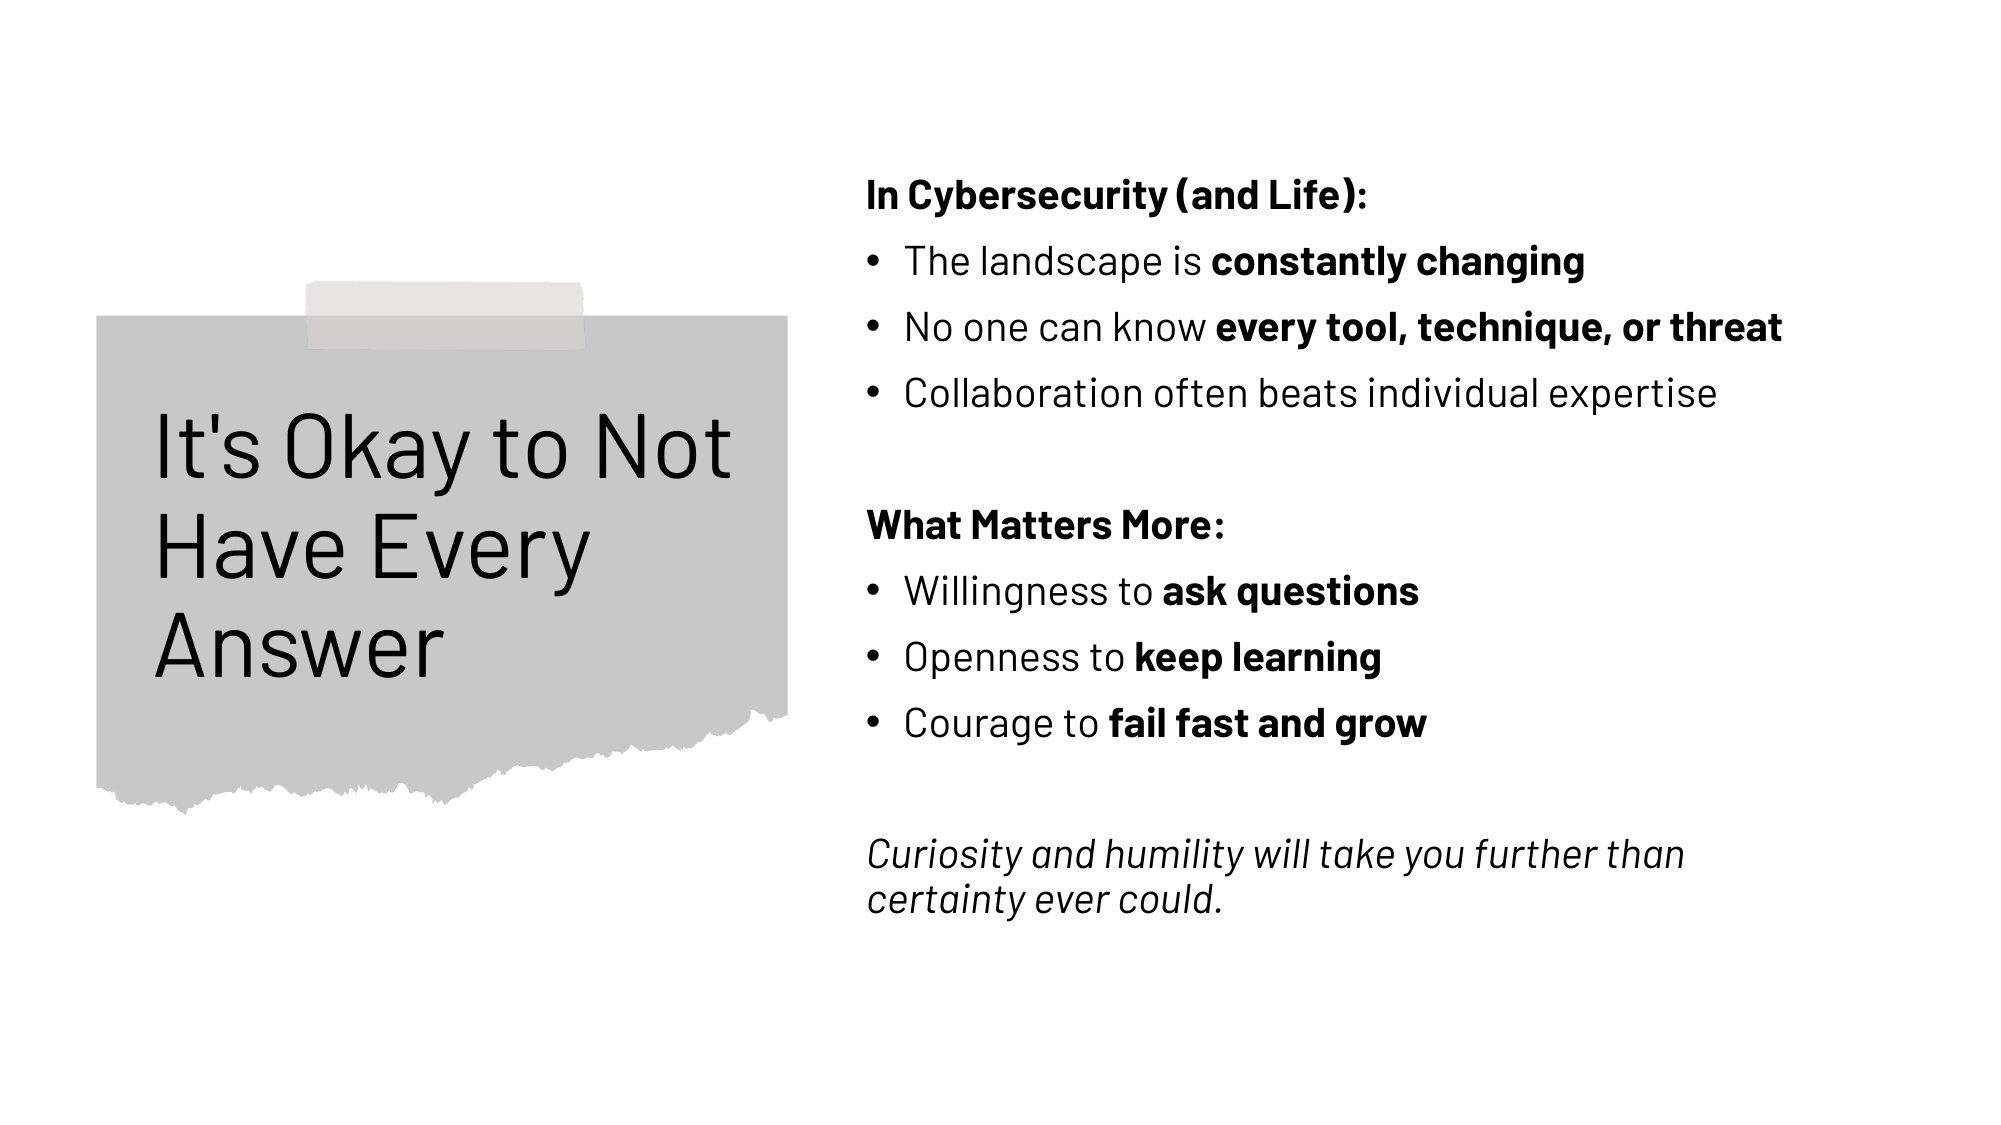

# It's Okay to Not Have Every Answer
In Cybersecurity (and Life):
The landscape is constantly changing
No one can know every tool, technique, or threat
Collaboration often beats individual expertise

What Matters More:
Willingness to ask questions
Openness to keep learning
Courage to fail fast and grow

Curiosity and humility will take you further than certainty ever could.